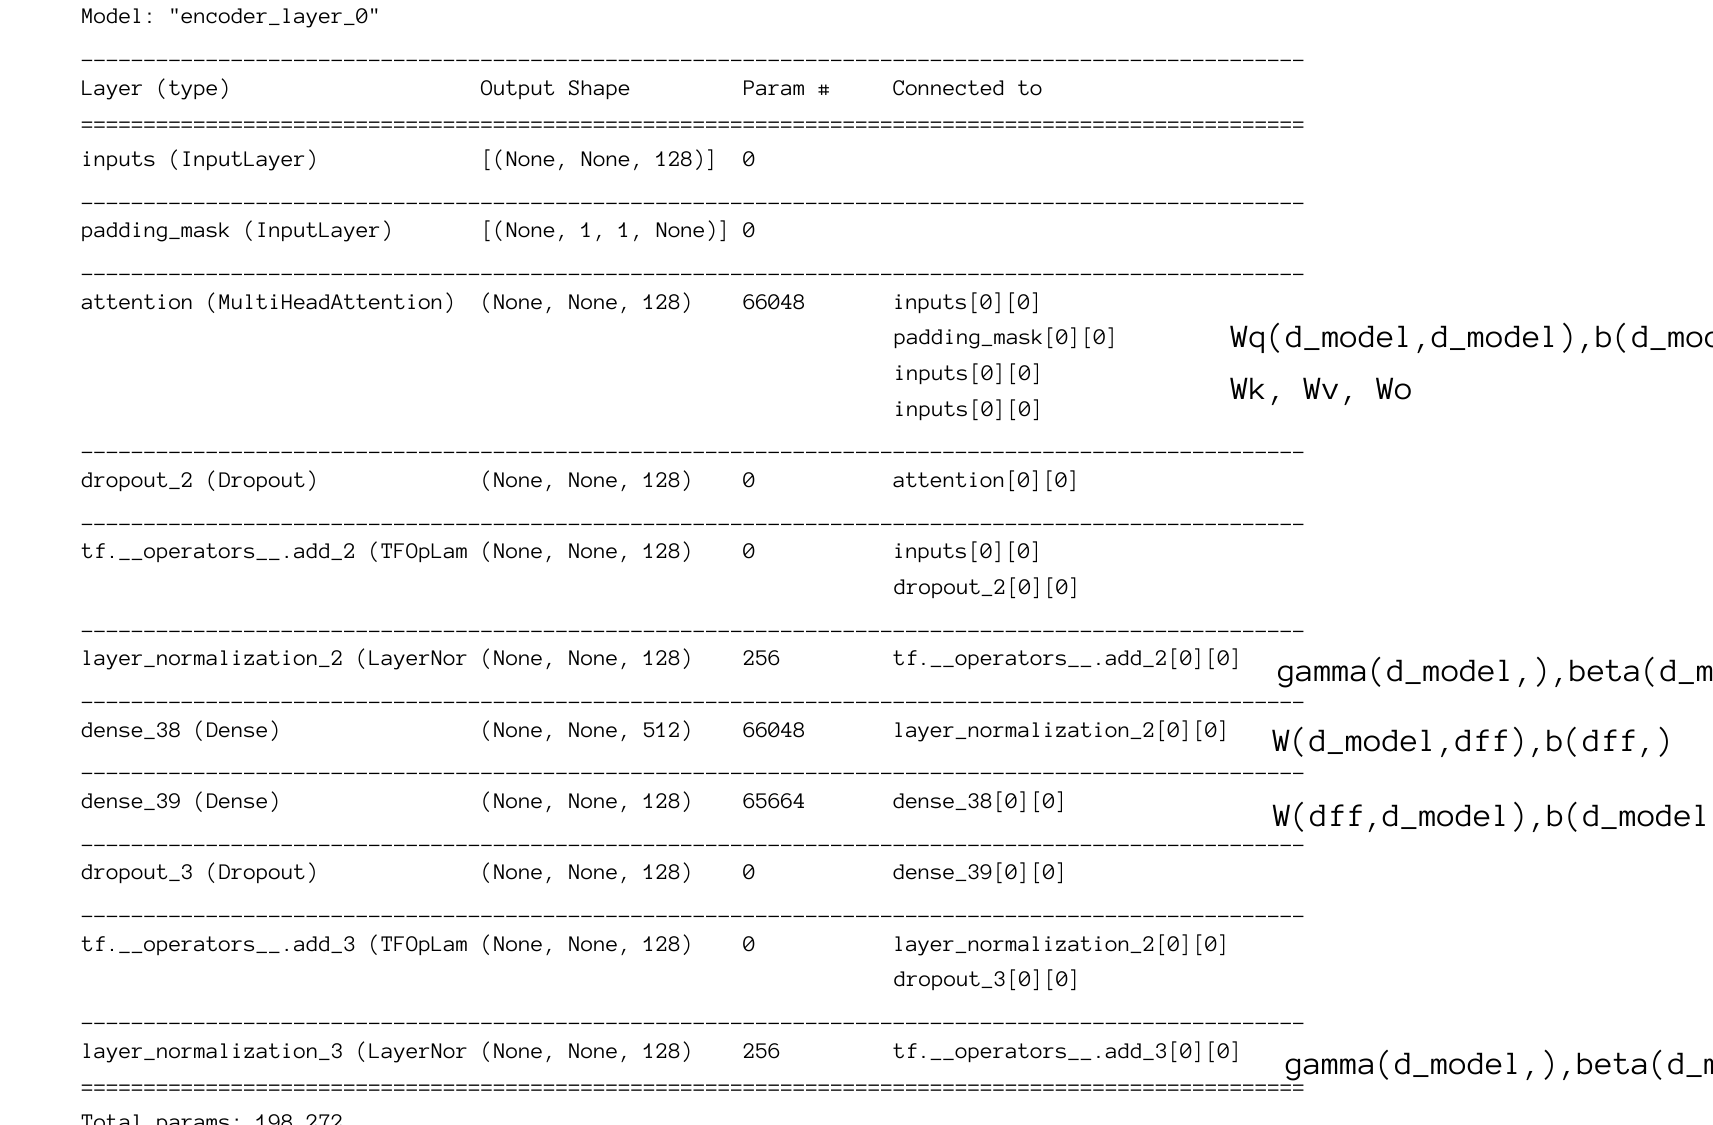

Model: "encoder_layer_0"
__________________________________________________________________________________________________
Layer (type)                    Output Shape         Param #     Connected to
==================================================================================================
inputs (InputLayer)             [(None, None, 128)]  0
__________________________________________________________________________________________________
padding_mask (InputLayer)       [(None, 1, 1, None)] 0
__________________________________________________________________________________________________
attention (MultiHeadAttention)  (None, None, 128)    66048       inputs[0][0]
                                                                 padding_mask[0][0]
                                                                 inputs[0][0]
                                                                 inputs[0][0]
__________________________________________________________________________________________________
dropout_2 (Dropout)             (None, None, 128)    0           attention[0][0]
__________________________________________________________________________________________________
tf.__operators__.add_2 (TFOpLam (None, None, 128)    0           inputs[0][0]
                                                                 dropout_2[0][0]
__________________________________________________________________________________________________
layer_normalization_2 (LayerNor (None, None, 128)    256         tf.__operators__.add_2[0][0]
__________________________________________________________________________________________________
dense_38 (Dense)                (None, None, 512)    66048       layer_normalization_2[0][0]
__________________________________________________________________________________________________
dense_39 (Dense)                (None, None, 128)    65664       dense_38[0][0]
__________________________________________________________________________________________________
dropout_3 (Dropout)             (None, None, 128)    0           dense_39[0][0]
__________________________________________________________________________________________________
tf.__operators__.add_3 (TFOpLam (None, None, 128)    0           layer_normalization_2[0][0]
                                                                 dropout_3[0][0]
__________________________________________________________________________________________________
layer_normalization_3 (LayerNor (None, None, 128)    256         tf.__operators__.add_3[0][0]
==================================================================================================
Total params: 198,272
Trainable params: 198,272
Non-trainable params: 0
Wq(d_model,d_model),b(d_model,)
Wk, Wv, Wo
gamma(d_model,),beta(d_model,)
W(d_model,dff),b(dff,)
W(dff,d_model),b(d_model,)
gamma(d_model,),beta(d_model,)